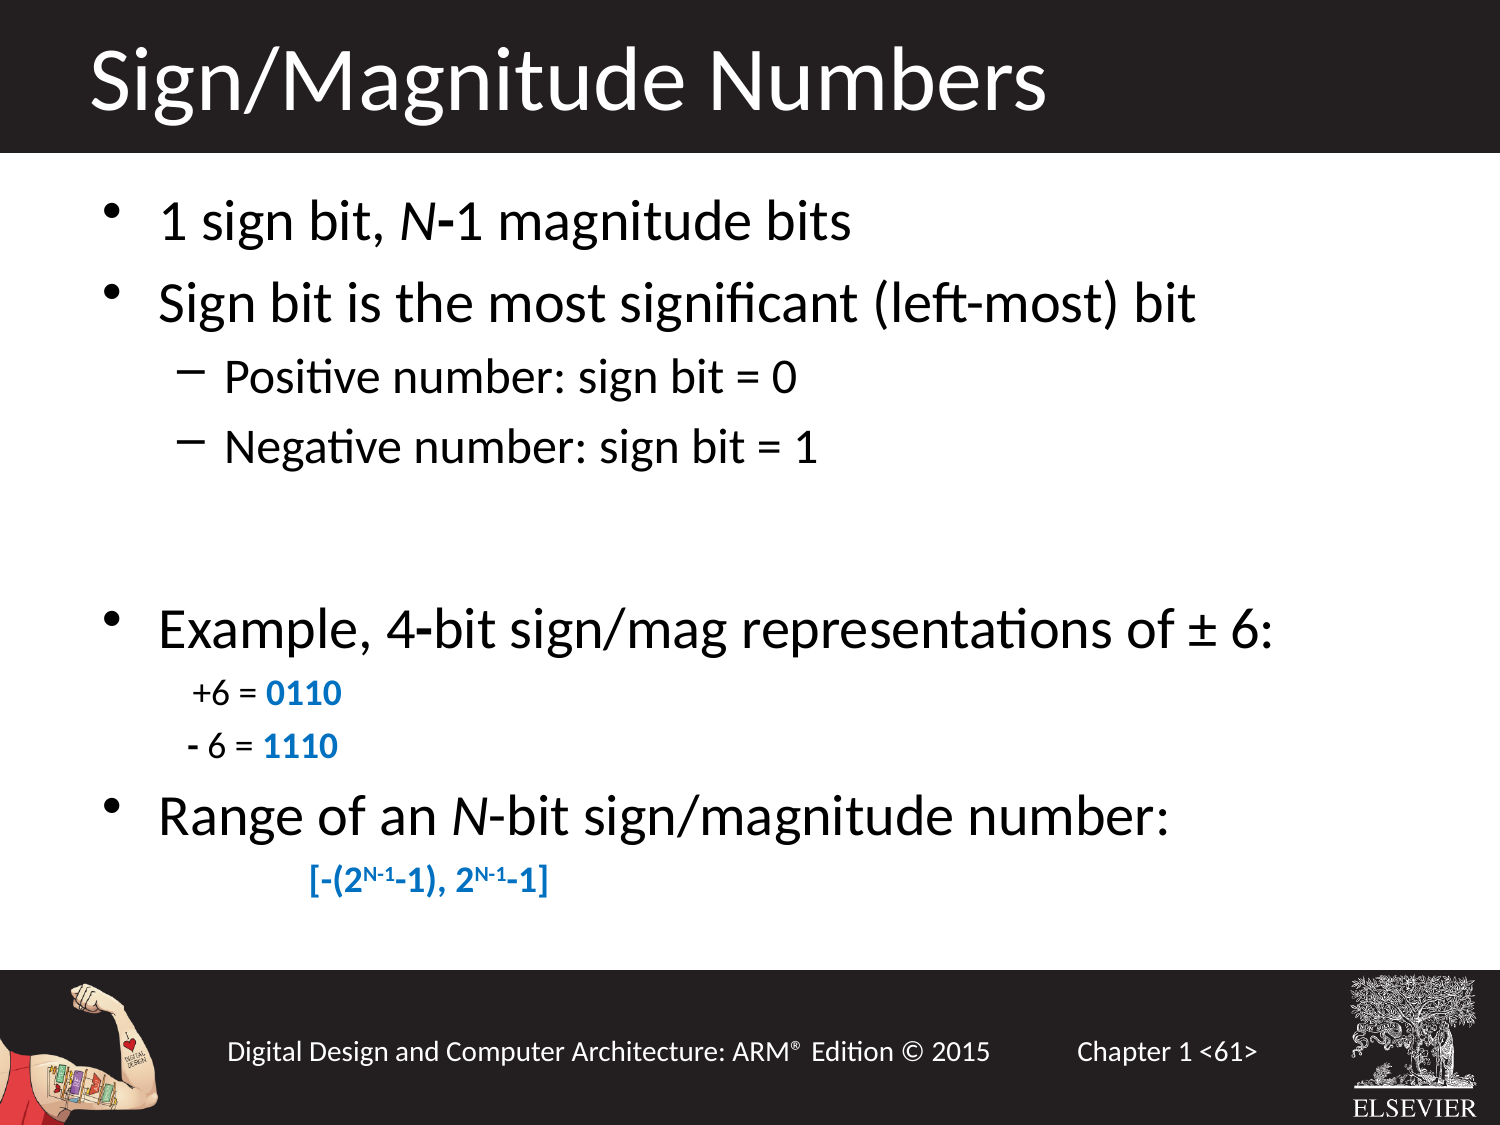

Sign/Magnitude Numbers

1 sign bit, N-1 magnitude bits
Sign bit is the most significant (left-most) bit
Positive number: sign bit = 0
Negative number: sign bit = 1

Example, 4-bit sign/mag representations of ± 6:
	    +6 = 0110
          - 6 = 1110
Range of an N-bit sign/magnitude number:
		[-(2N-1-1), 2N-1-1]